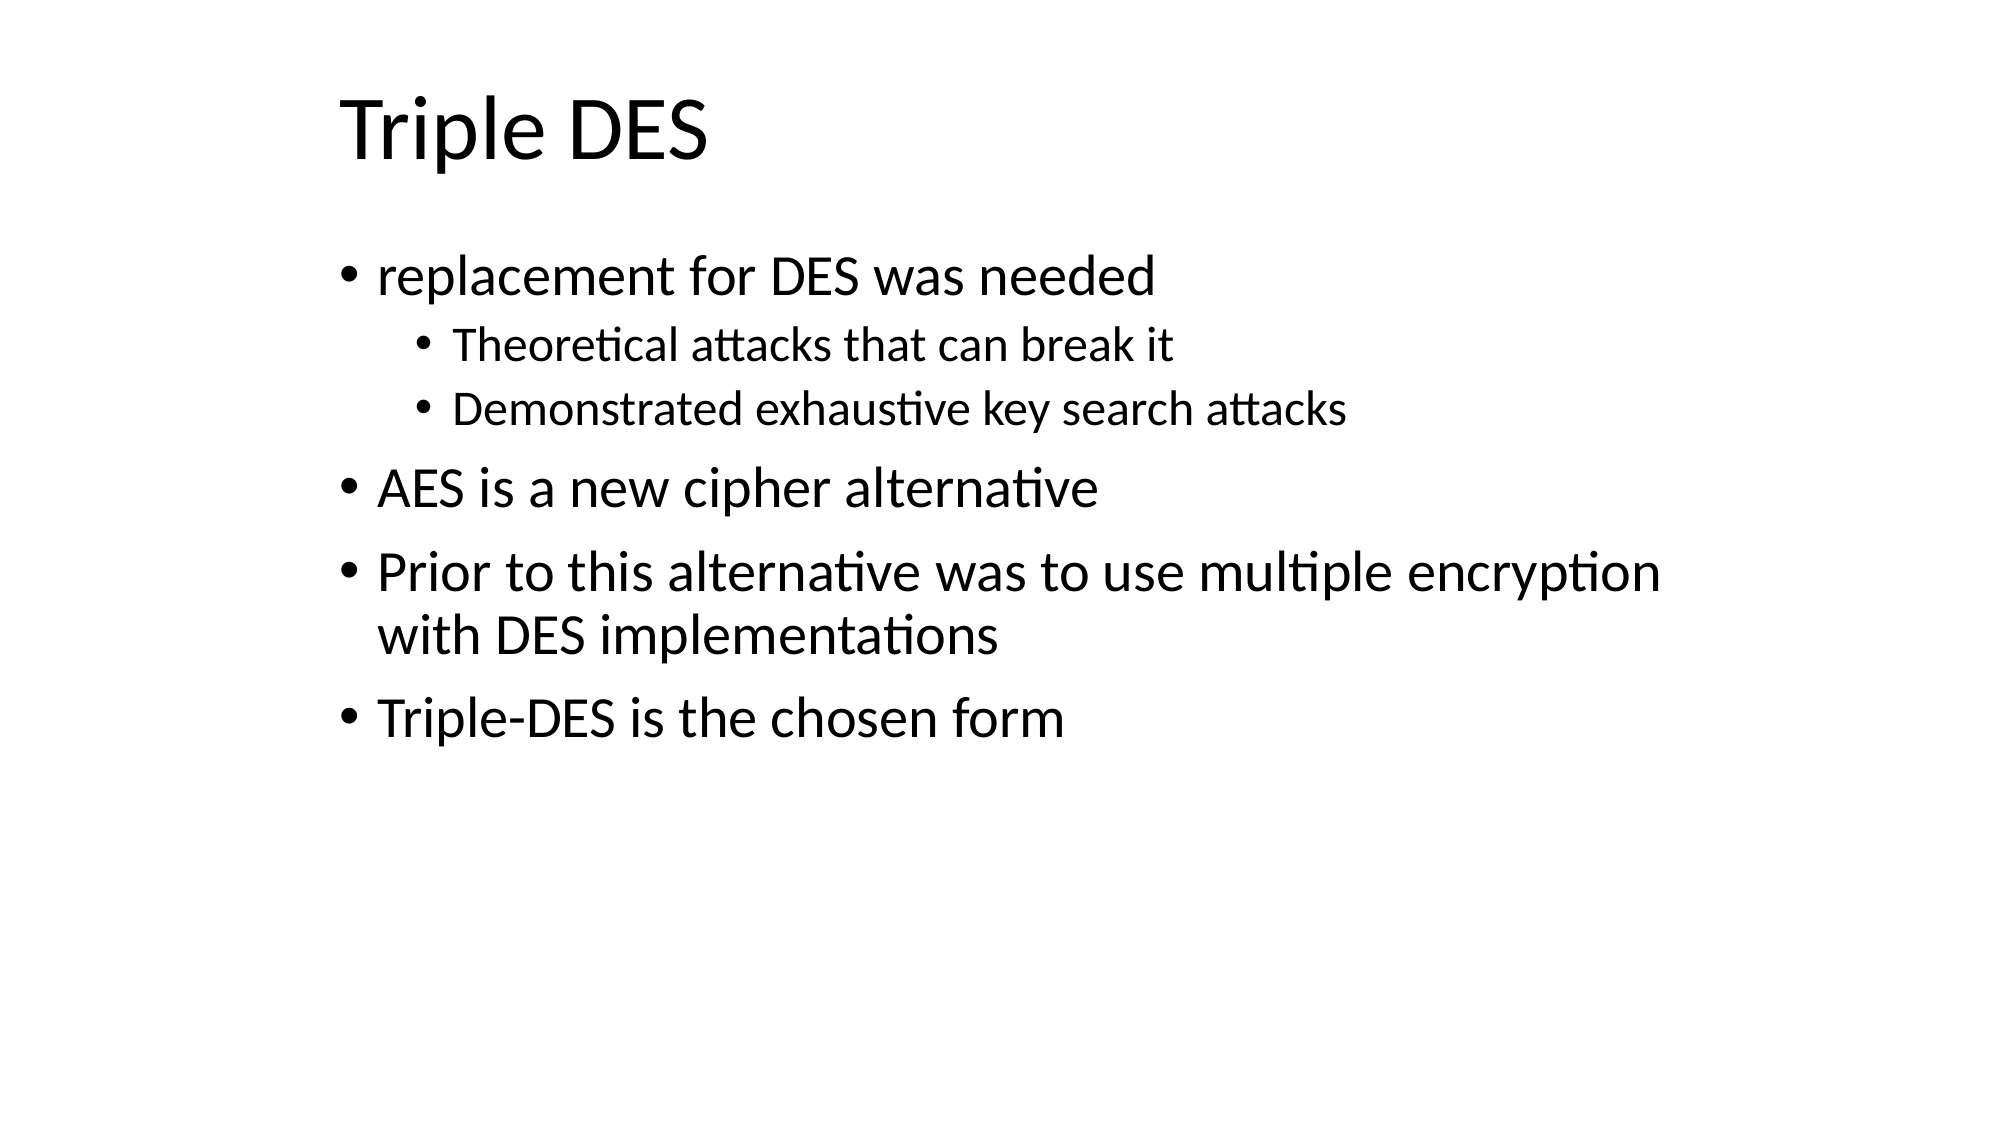

# Triple DES
replacement for DES was needed
Theoretical attacks that can break it
Demonstrated exhaustive key search attacks
AES is a new cipher alternative
Prior to this alternative was to use multiple encryption with DES implementations
Triple-DES is the chosen form